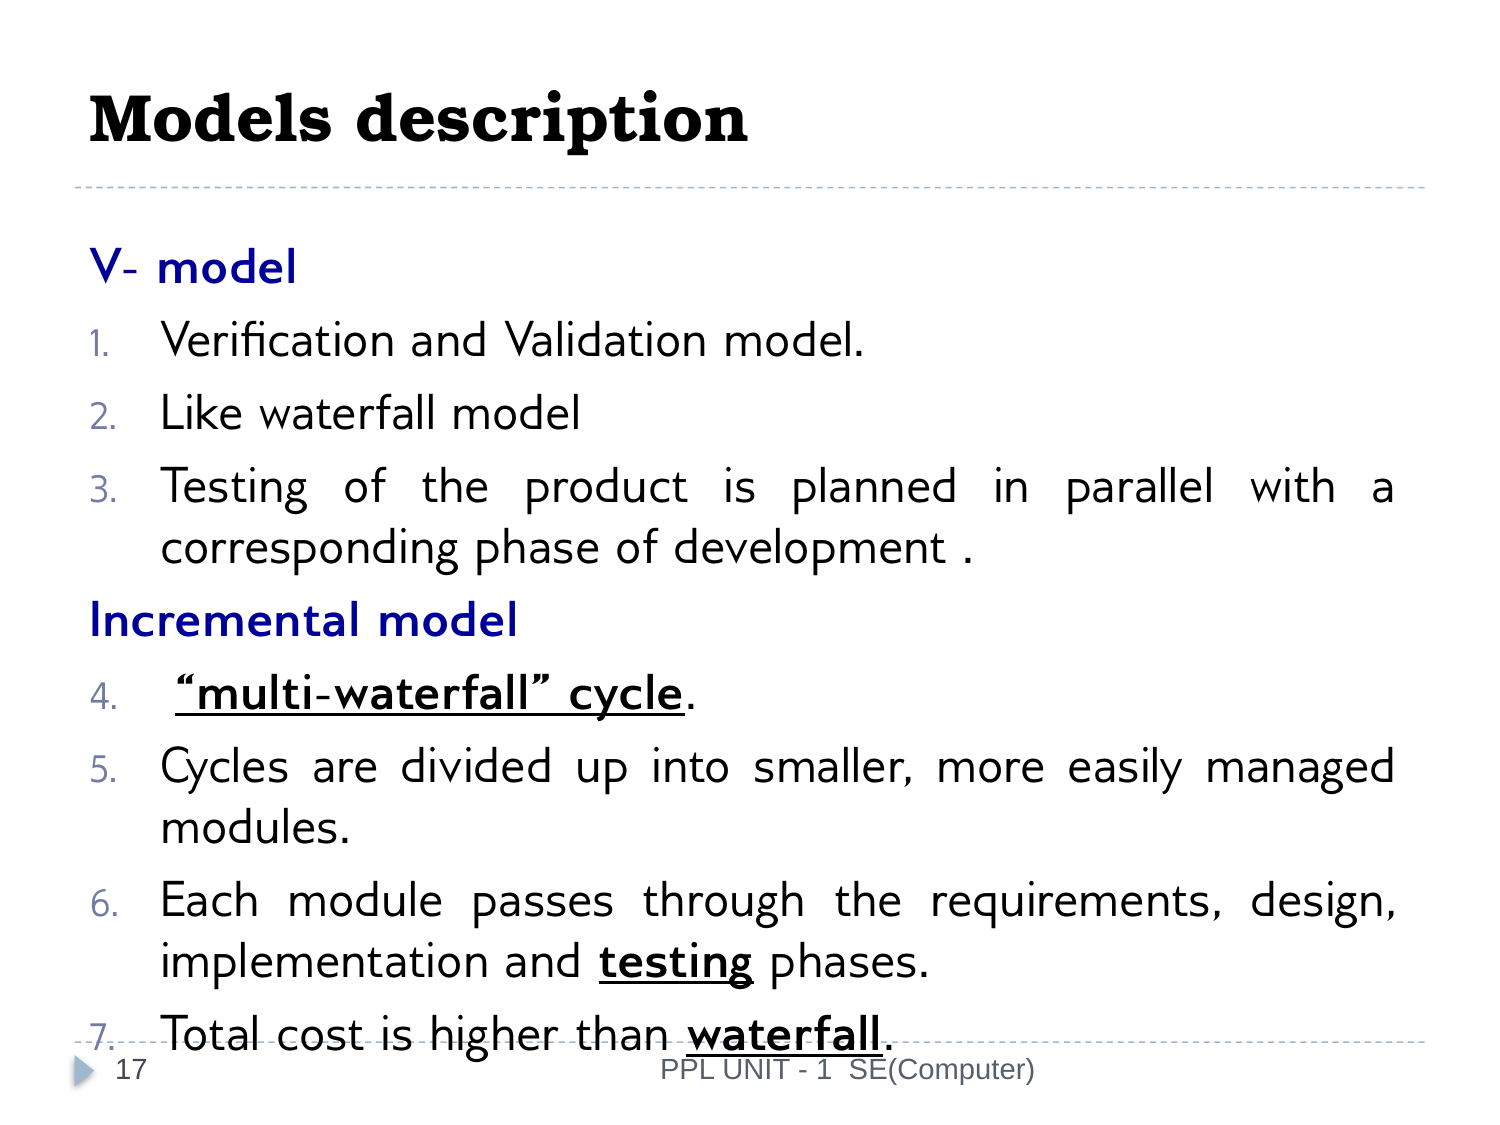

# Models description
V- model
Verification and Validation model.
Like waterfall model
Testing of the product is planned in parallel with a corresponding phase of development .
Incremental model
 “multi-waterfall” cycle.
Cycles are divided up into smaller, more easily managed modules.
Each module passes through the requirements, design, implementation and testing phases.
Total cost is higher than waterfall.

17
PPL UNIT - 1  SE(Computer)